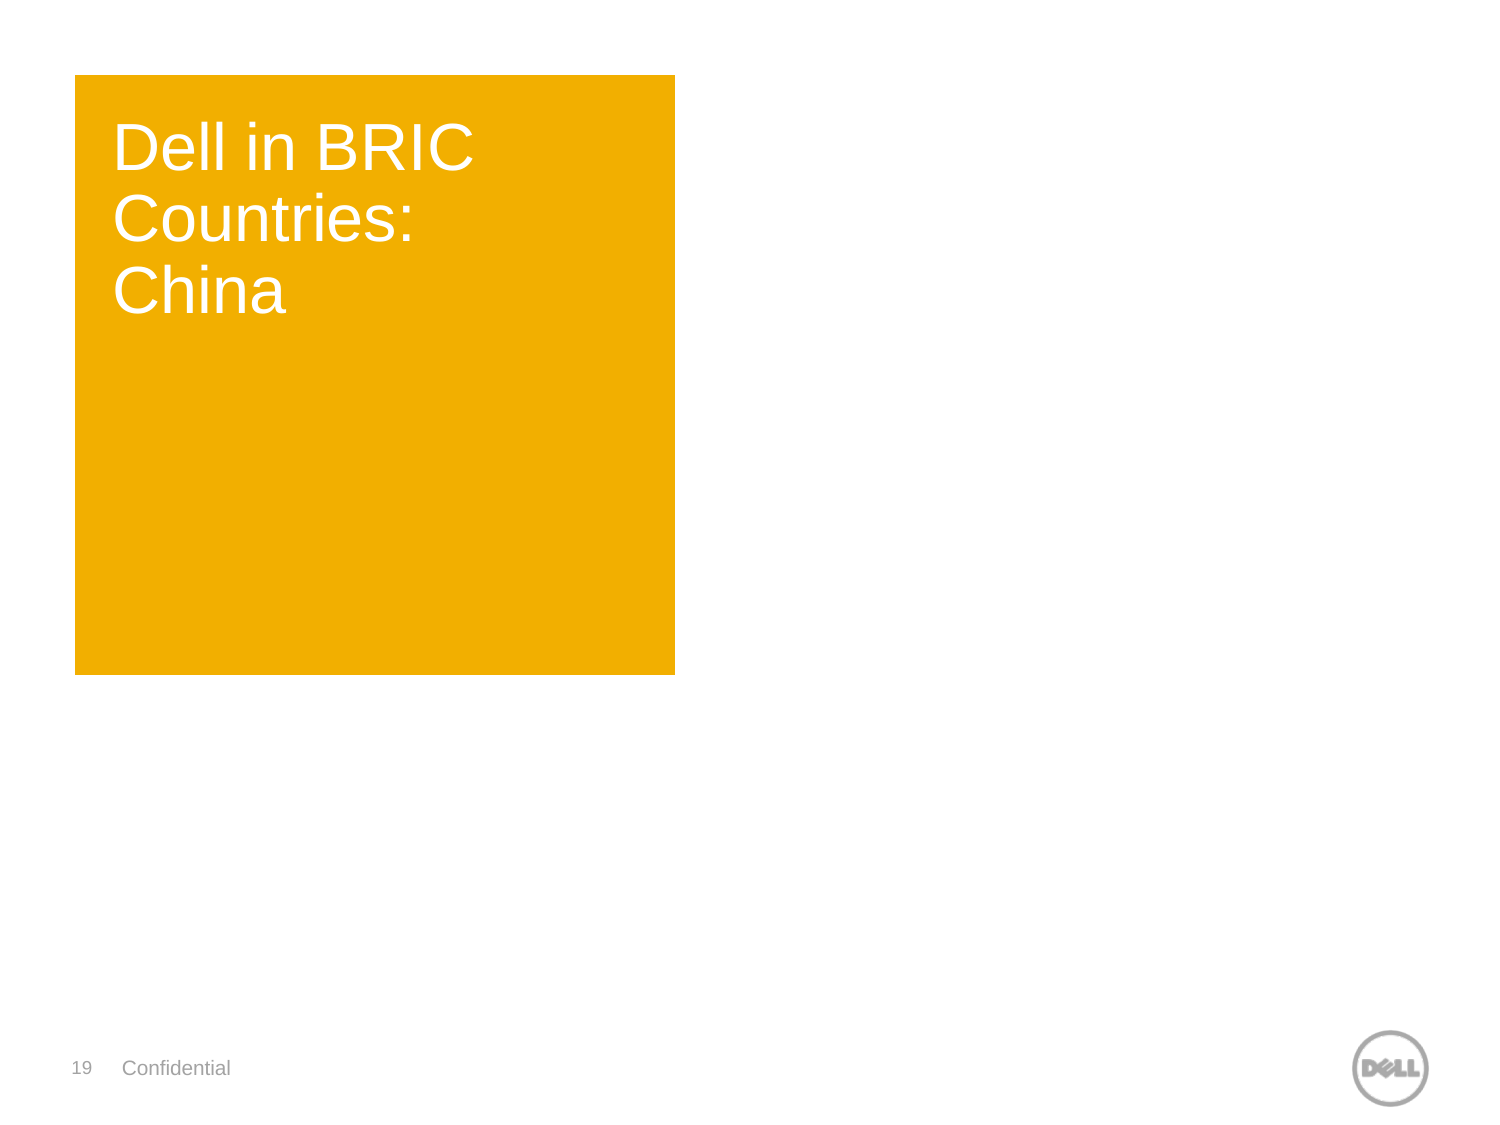

# Dell in BRIC Countries: China
Confidential
19